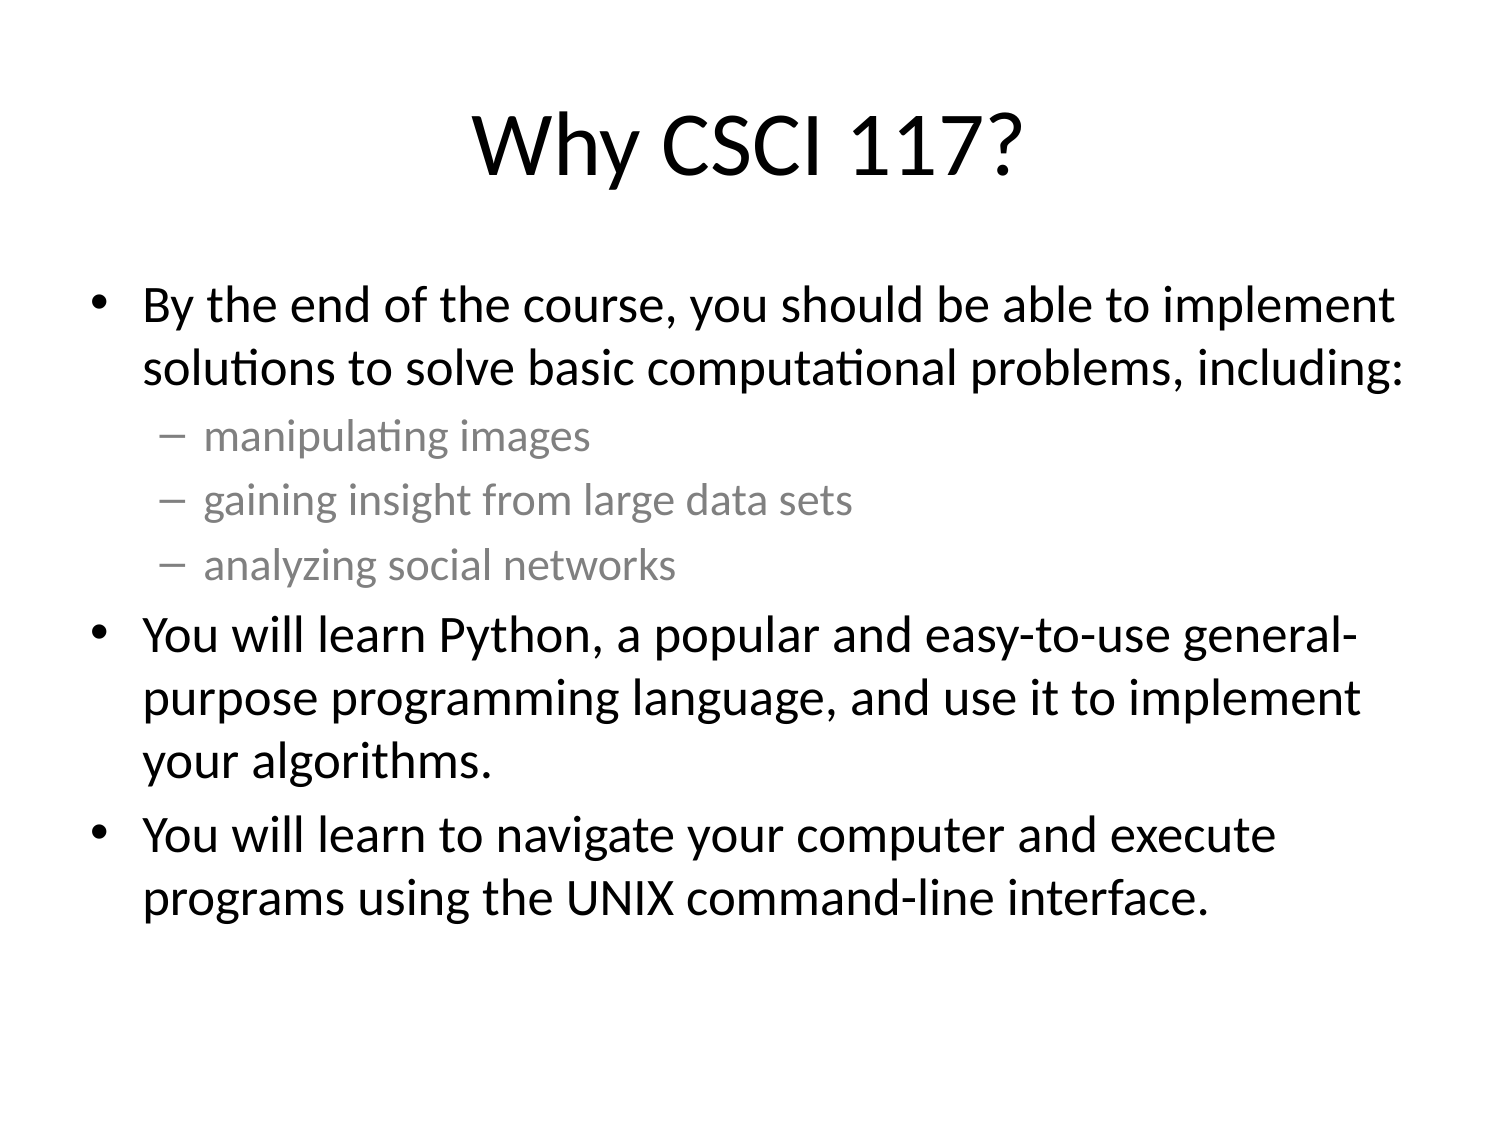

# Why CSCI 117?
By the end of the course, you should be able to implement solutions to solve basic computational problems, including:
manipulating images
gaining insight from large data sets
analyzing social networks
You will learn Python, a popular and easy-to-use general-purpose programming language, and use it to implement your algorithms.
You will learn to navigate your computer and execute programs using the UNIX command-line interface.